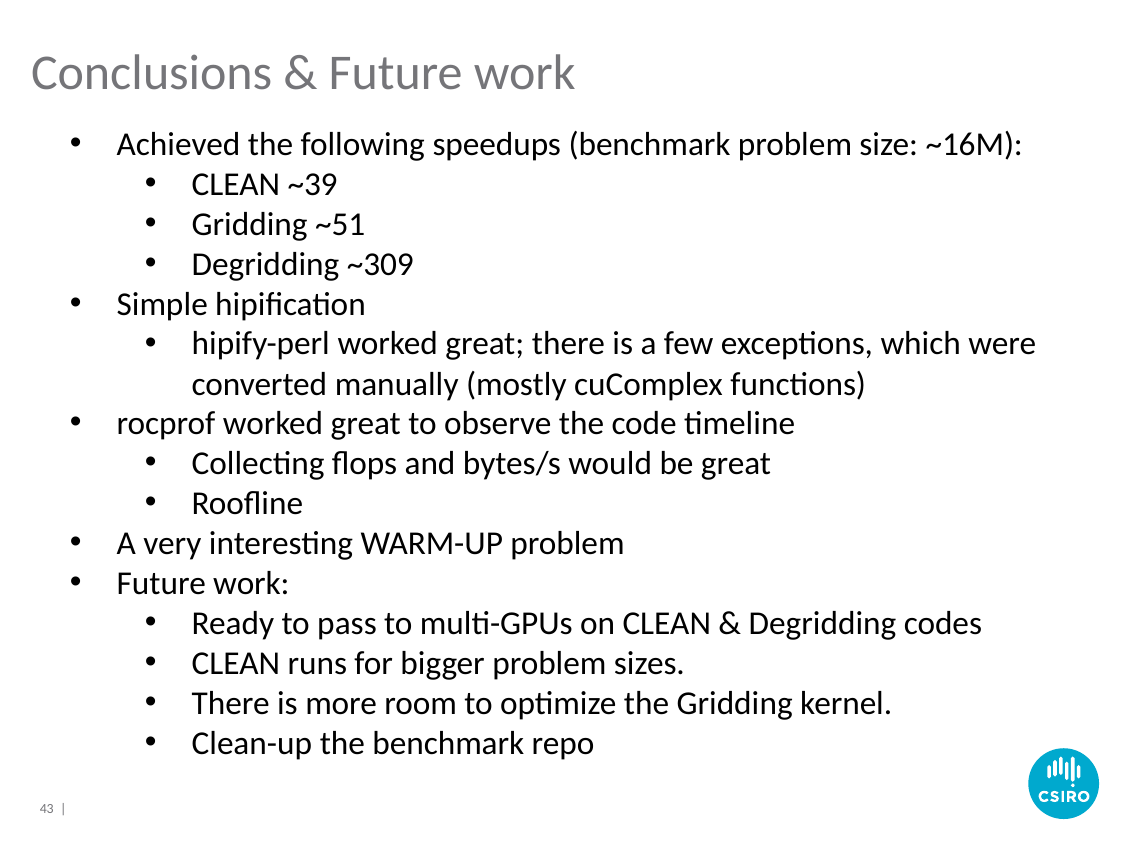

# Conclusions & Future work
Achieved the following speedups (benchmark problem size: ~16M):
CLEAN ~39
Gridding ~51
Degridding ~309
Simple hipification
hipify-perl worked great; there is a few exceptions, which were converted manually (mostly cuComplex functions)
rocprof worked great to observe the code timeline
Collecting flops and bytes/s would be great
Roofline
A very interesting WARM-UP problem
Future work:
Ready to pass to multi-GPUs on CLEAN & Degridding codes
CLEAN runs for bigger problem sizes.
There is more room to optimize the Gridding kernel.
Clean-up the benchmark repo

43  |